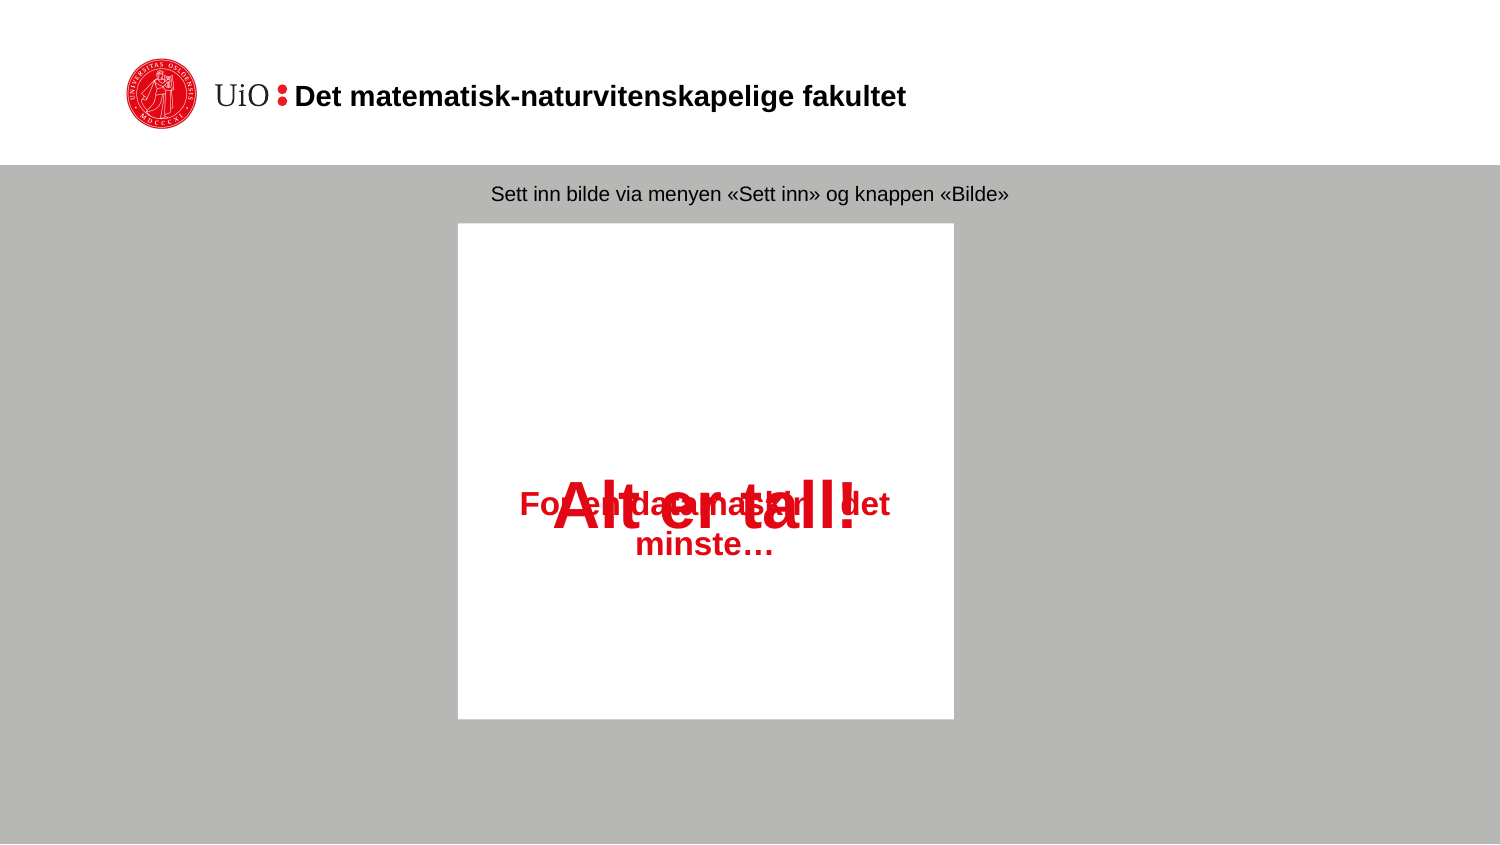

# Alt er tall!
For en datamaskin i det minste…